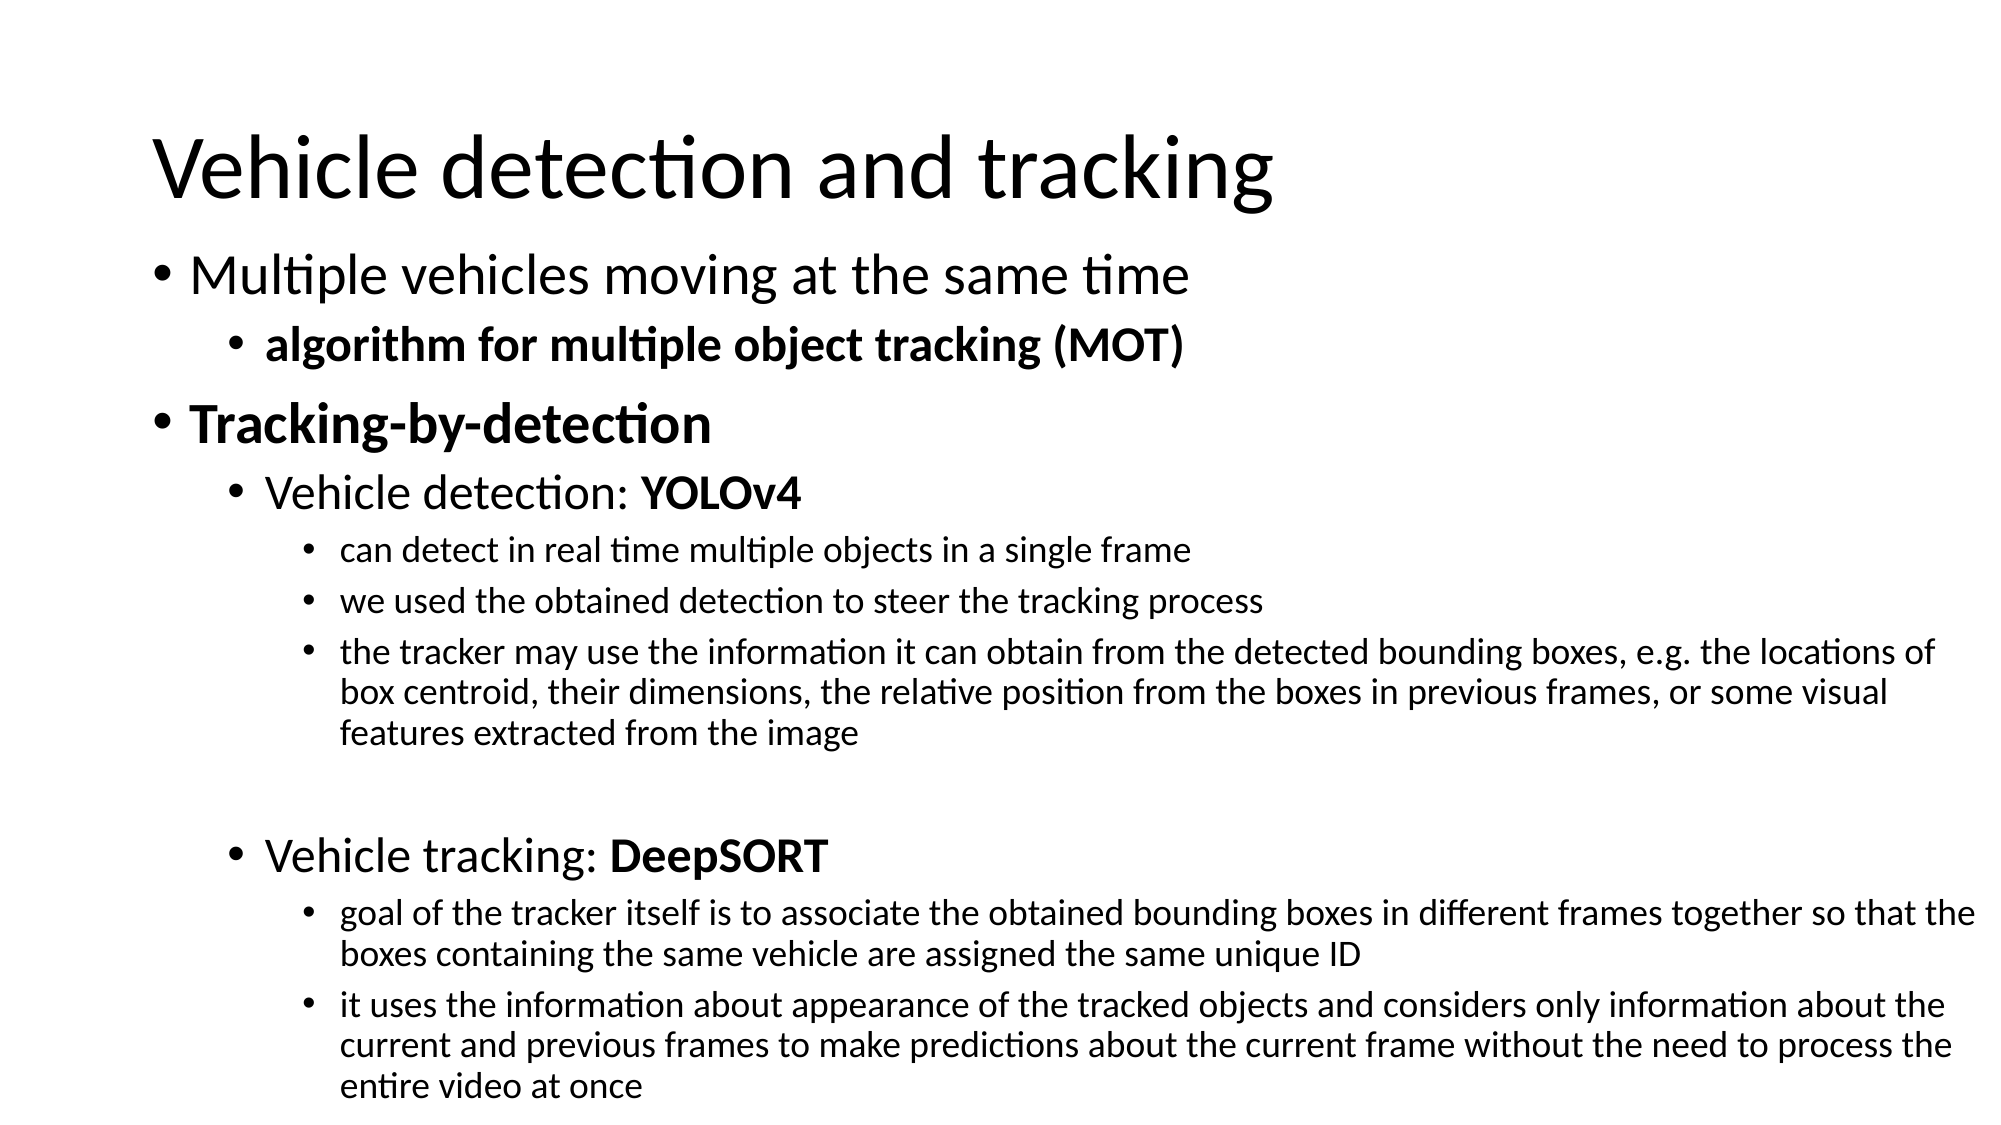

# Vehicle detection and tracking
Multiple vehicles moving at the same time
algorithm for multiple object tracking (MOT)
Tracking-by-detection
Vehicle detection: YOLOv4
can detect in real time multiple objects in a single frame
we used the obtained detection to steer the tracking process
the tracker may use the information it can obtain from the detected bounding boxes, e.g. the locations of box centroid, their dimensions, the relative position from the boxes in previous frames, or some visual features extracted from the image

Vehicle tracking: DeepSORT
goal of the tracker itself is to associate the obtained bounding boxes in different frames together so that the boxes containing the same vehicle are assigned the same unique ID
it uses the information about appearance of the tracked objects and considers only information about the current and previous frames to make predictions about the current frame without the need to process the entire video at once